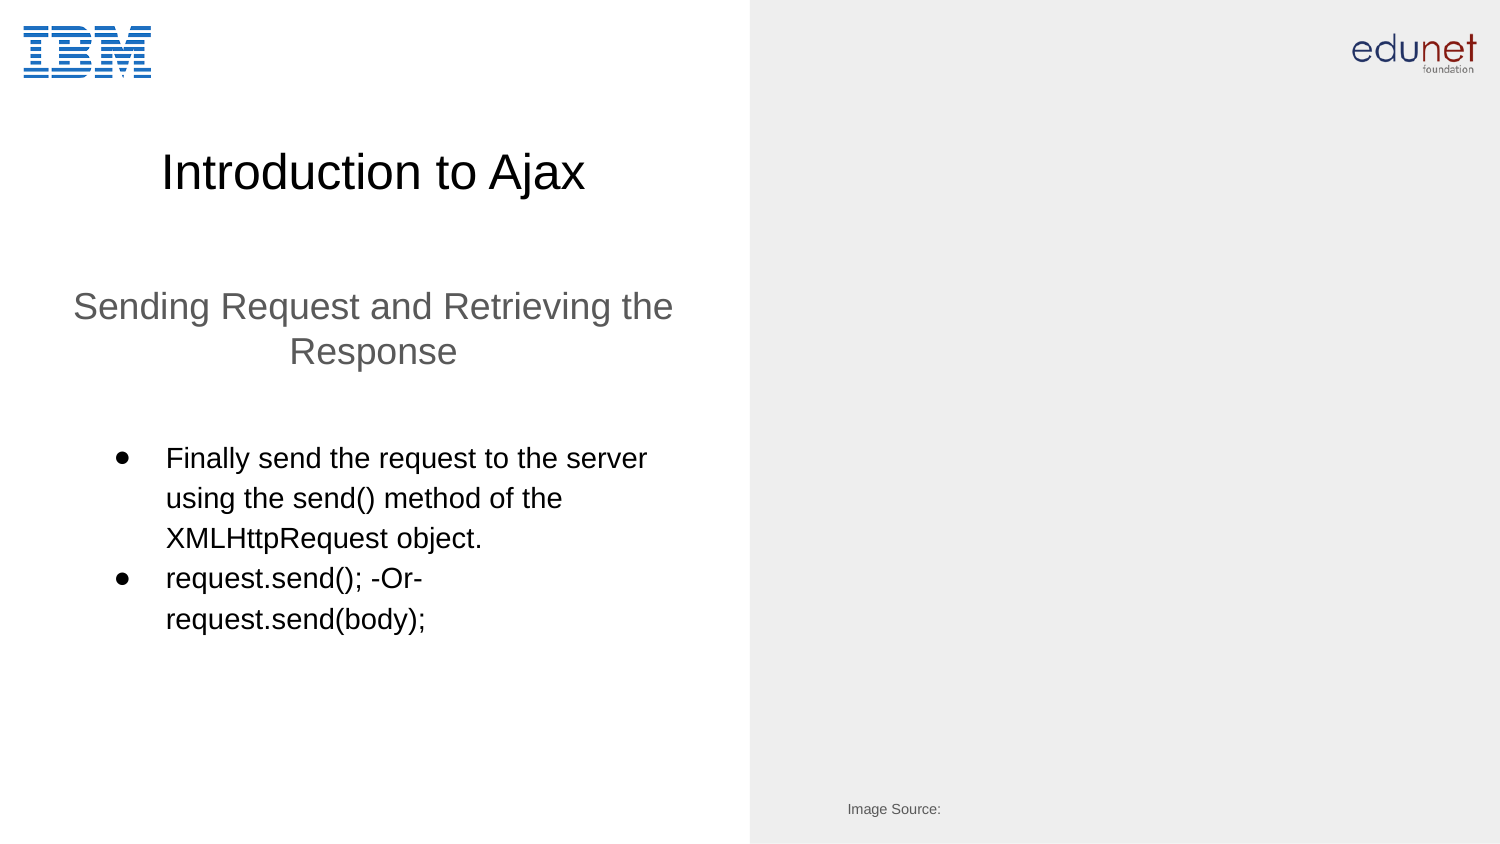

# Introduction to Ajax
Sending Request and Retrieving the Response

Finally send the request to the server using the send() method of the XMLHttpRequest object.
request.send(); -Or- request.send(body);

Image Source: